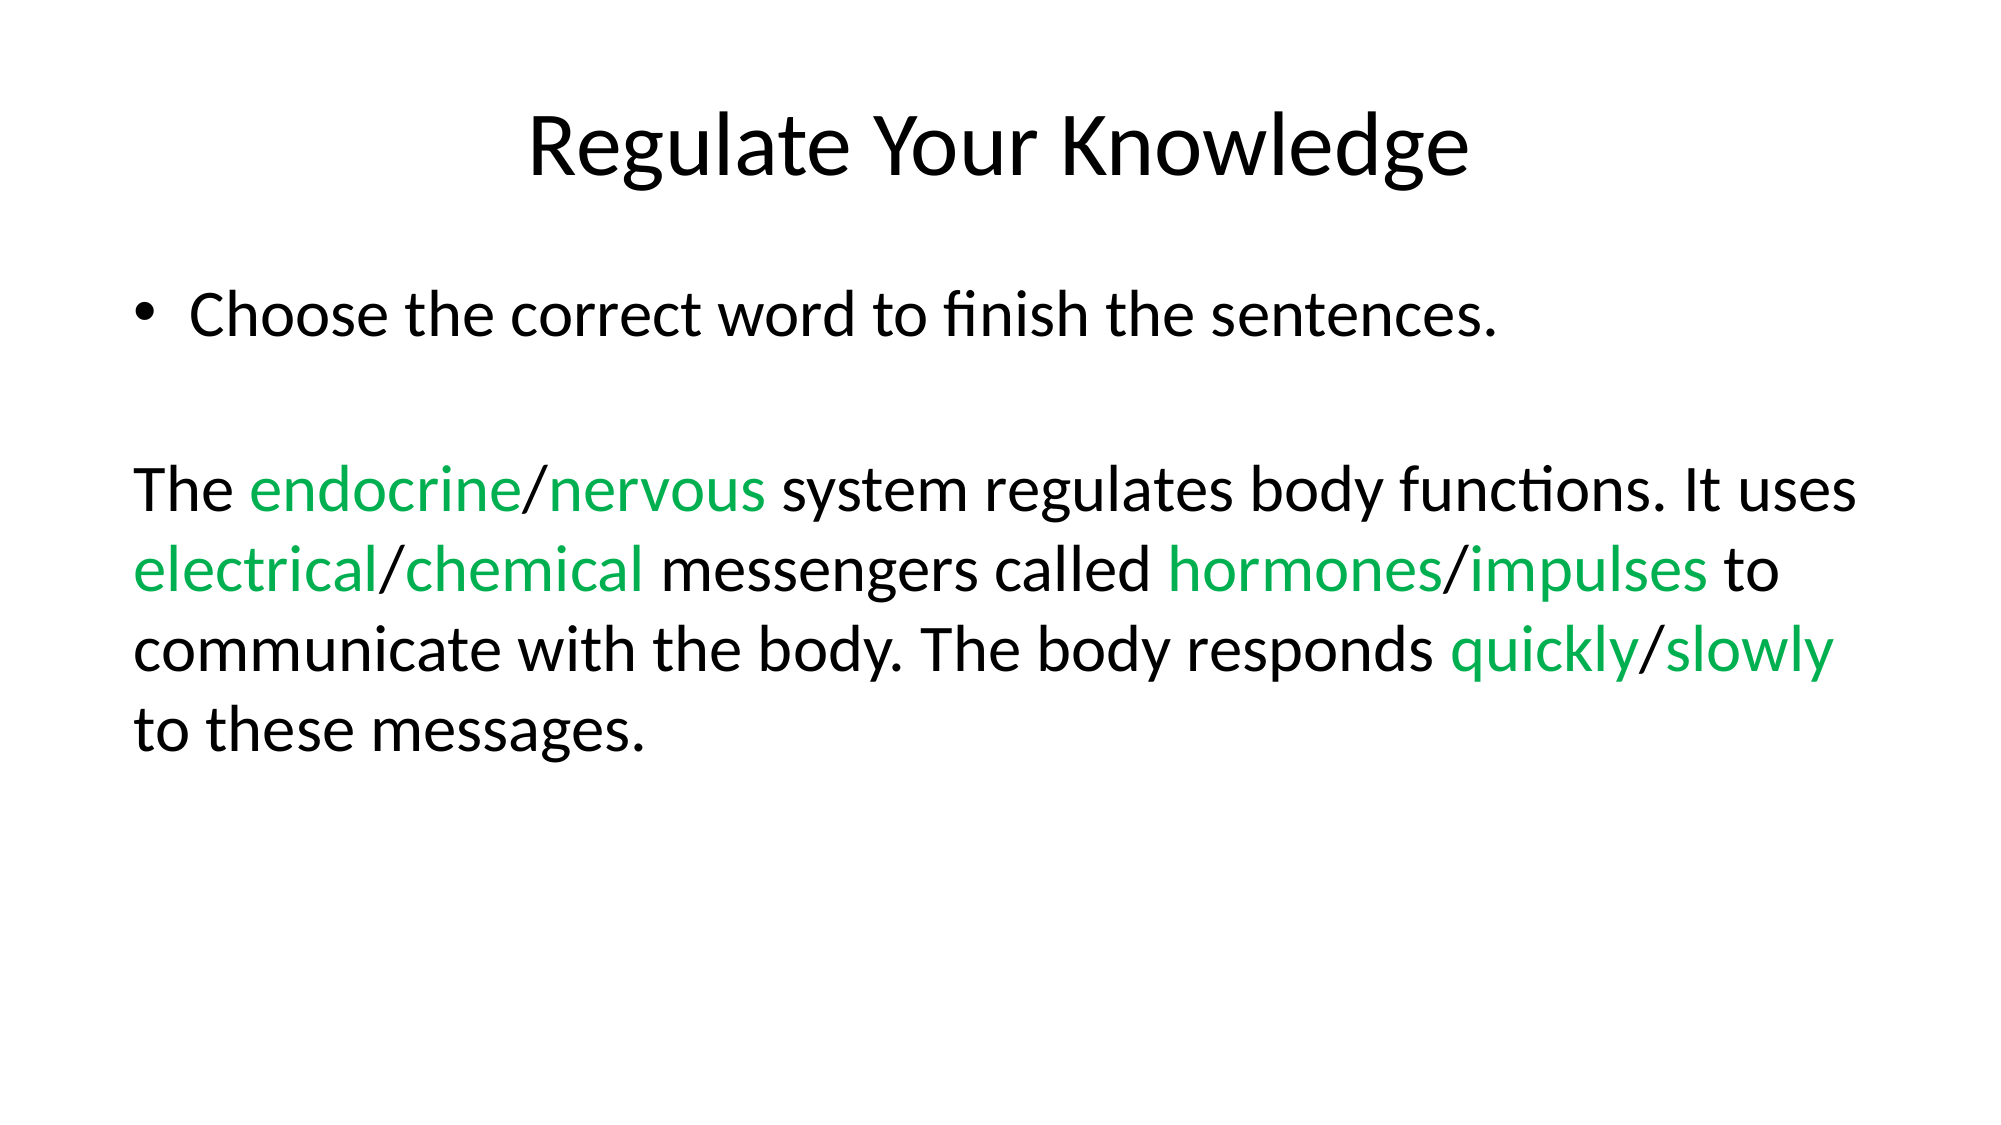

# Regulate Your Knowledge
Choose the correct word to finish the sentences.

The endocrine/nervous system regulates body functions. It uses electrical/chemical messengers called hormones/impulses to communicate with the body. The body responds quickly/slowly to these messages.